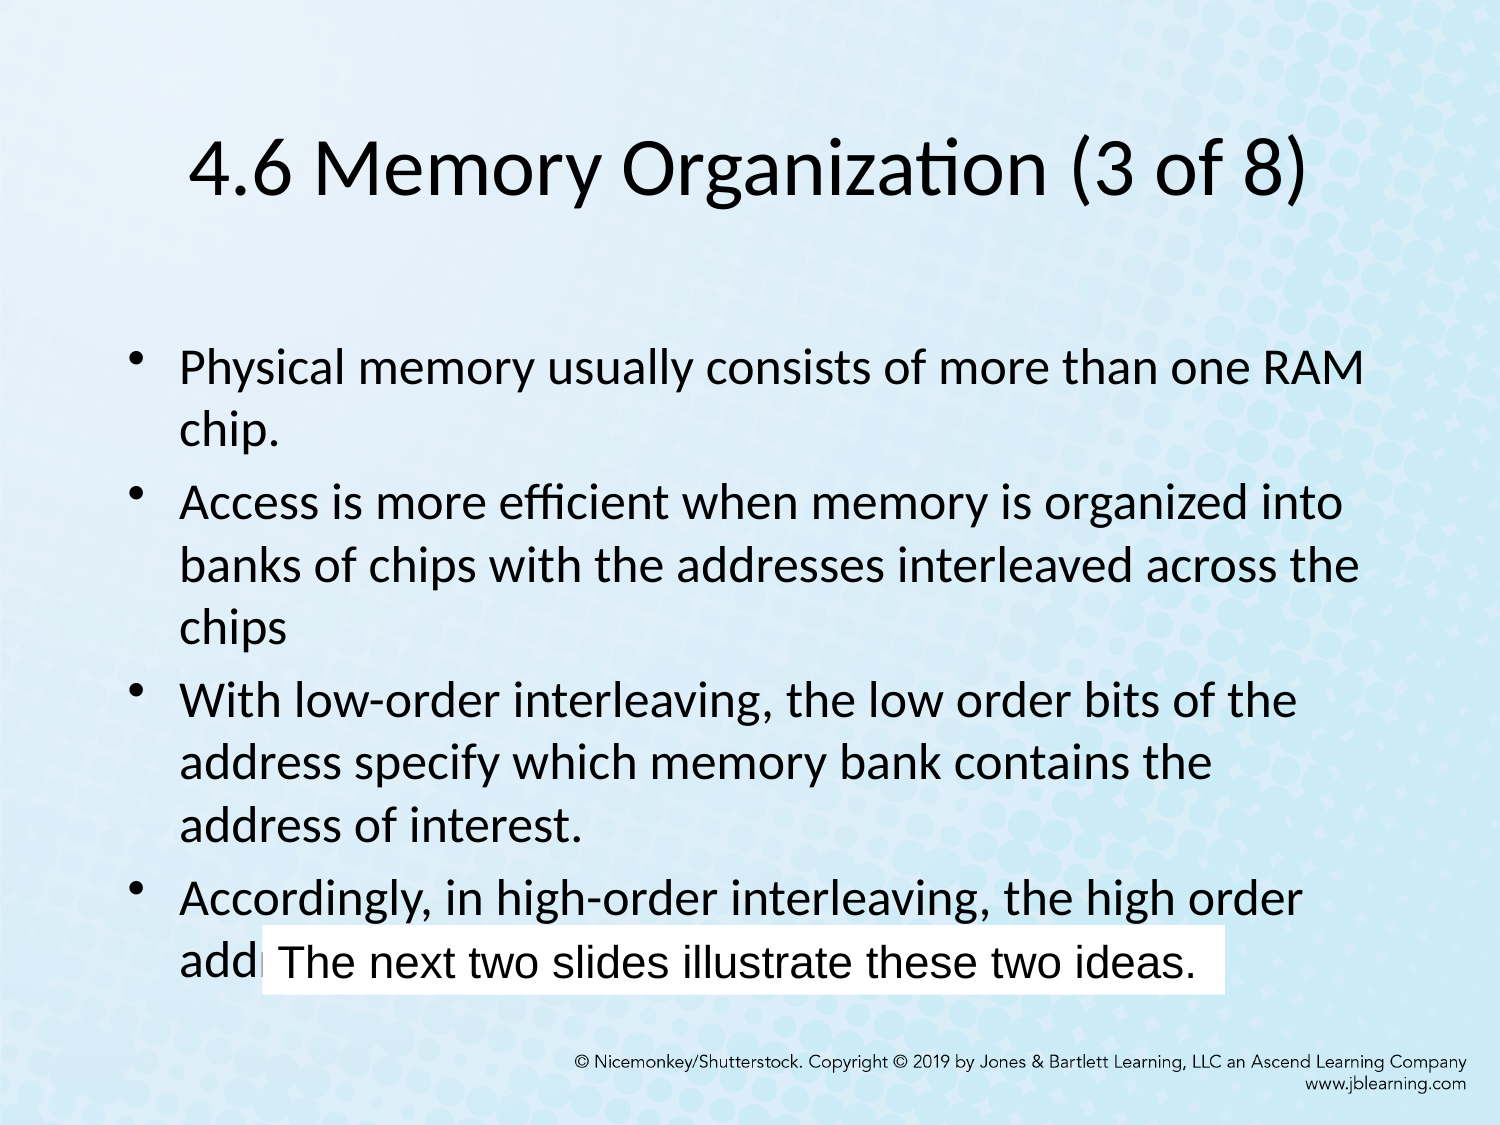

# 4.6 Memory Organization (3 of 8)
Physical memory usually consists of more than one RAM chip.
Access is more efficient when memory is organized into banks of chips with the addresses interleaved across the chips
With low-order interleaving, the low order bits of the address specify which memory bank contains the address of interest.
Accordingly, in high-order interleaving, the high order address bits specify the memory bank.
The next two slides illustrate these two ideas.